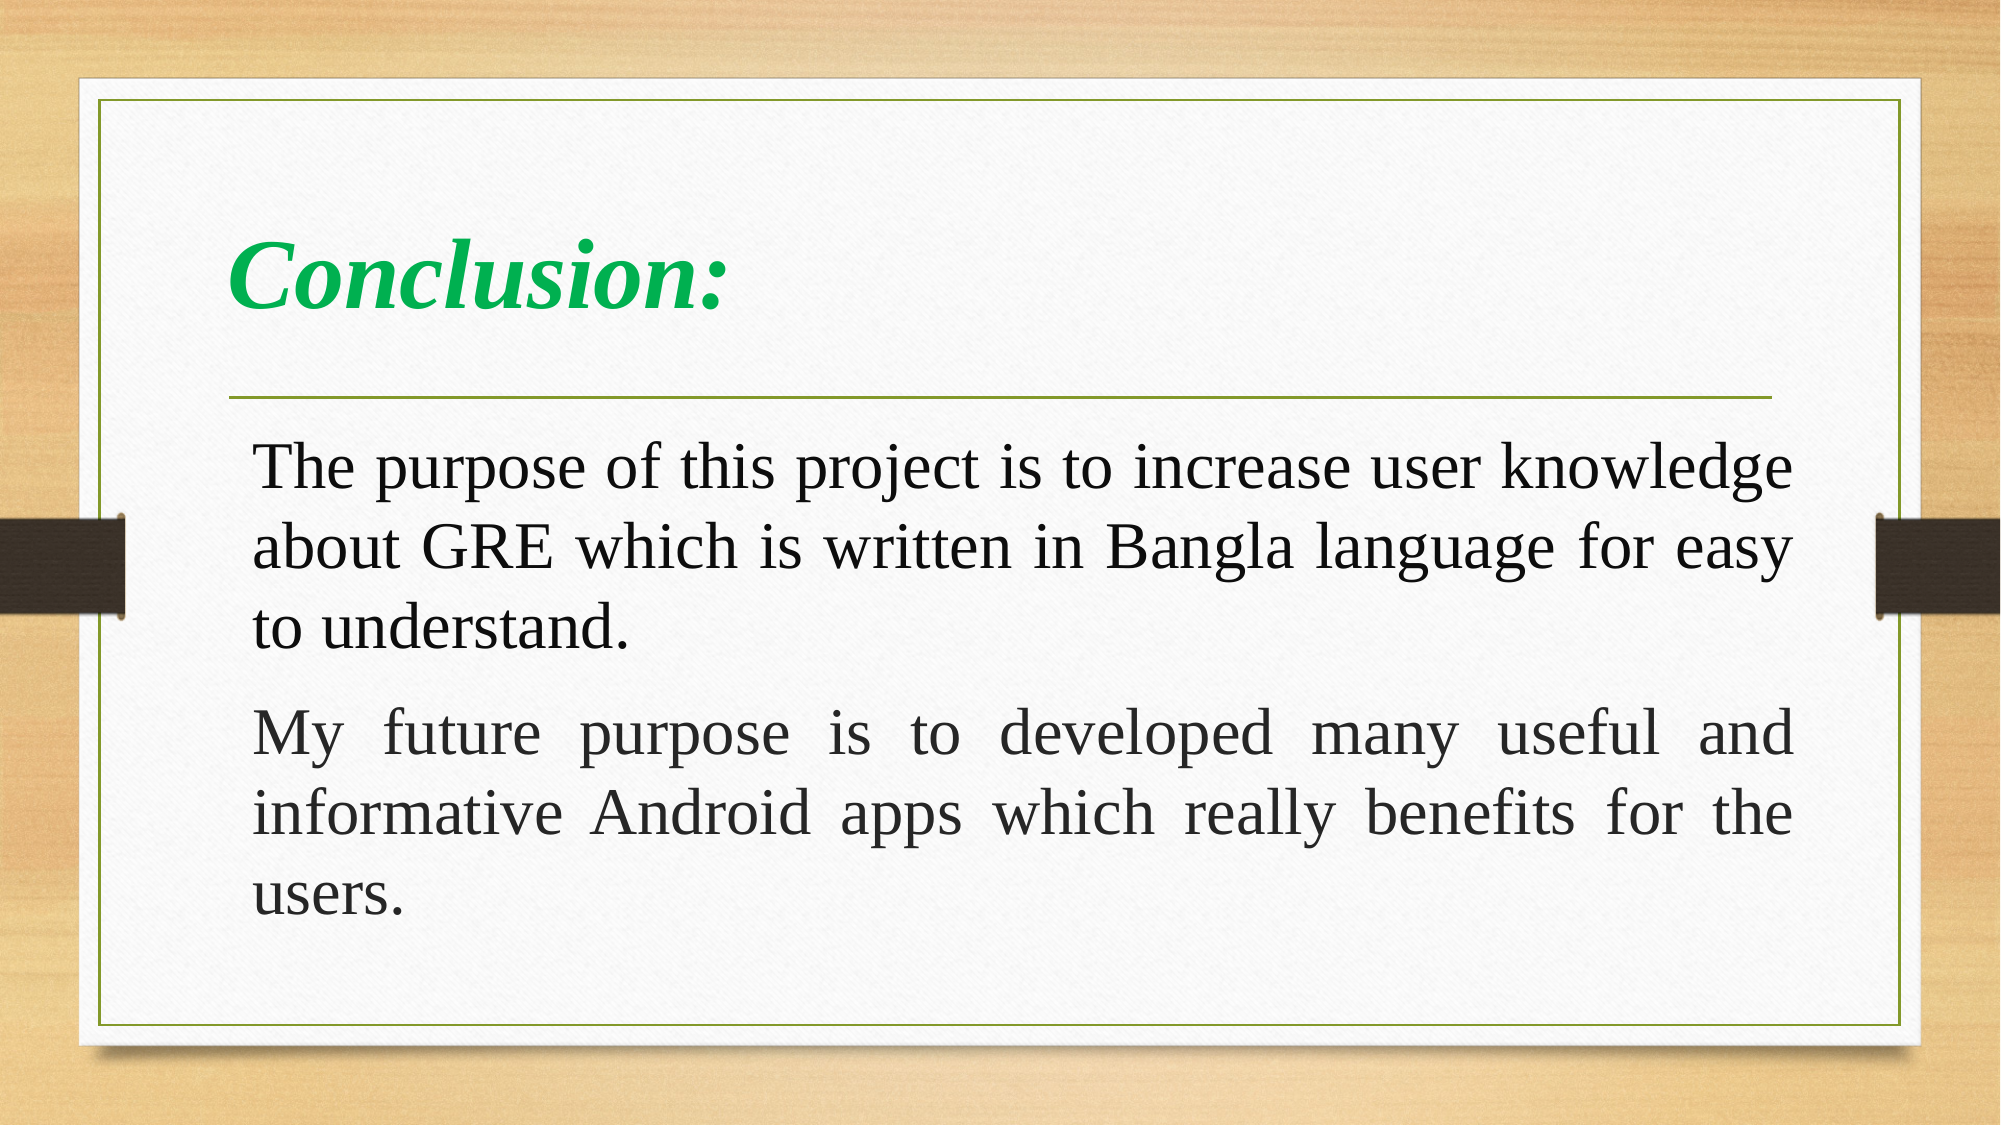

# Conclusion:
The purpose of this project is to increase user knowledge about GRE which is written in Bangla language for easy to understand.
My future purpose is to developed many useful and informative Android apps which really benefits for the users.